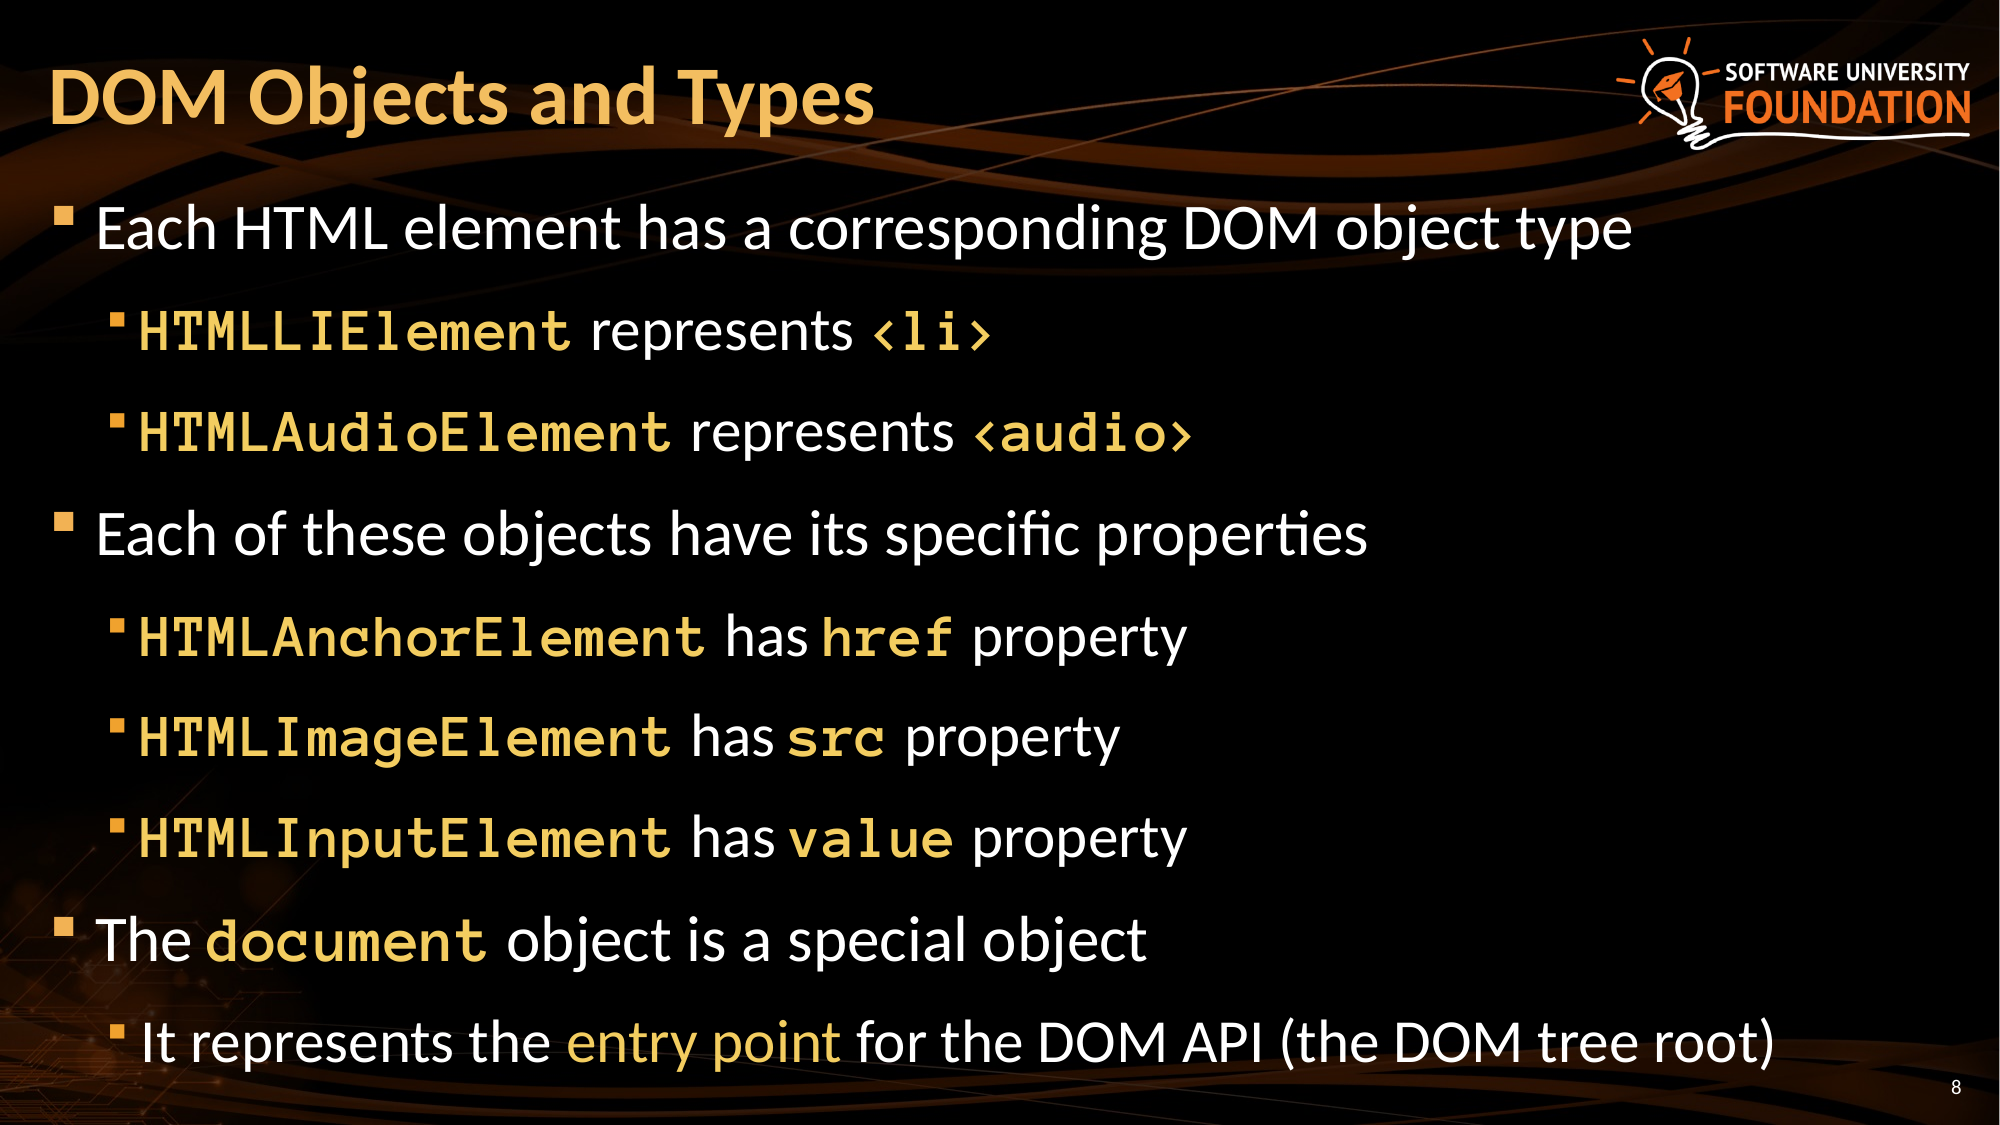

# DOM Objects and Types
Each HTML element has a corresponding DOM object type
HTMLLIElement represents <li>
HTMLAudioElement represents <audio>
Each of these objects have its specific properties
HTMLAnchorElement has href property
HTMLImageElement has src property
HTMLInputElement has value property
The document object is a special object
It represents the entry point for the DOM API (the DOM tree root)
8